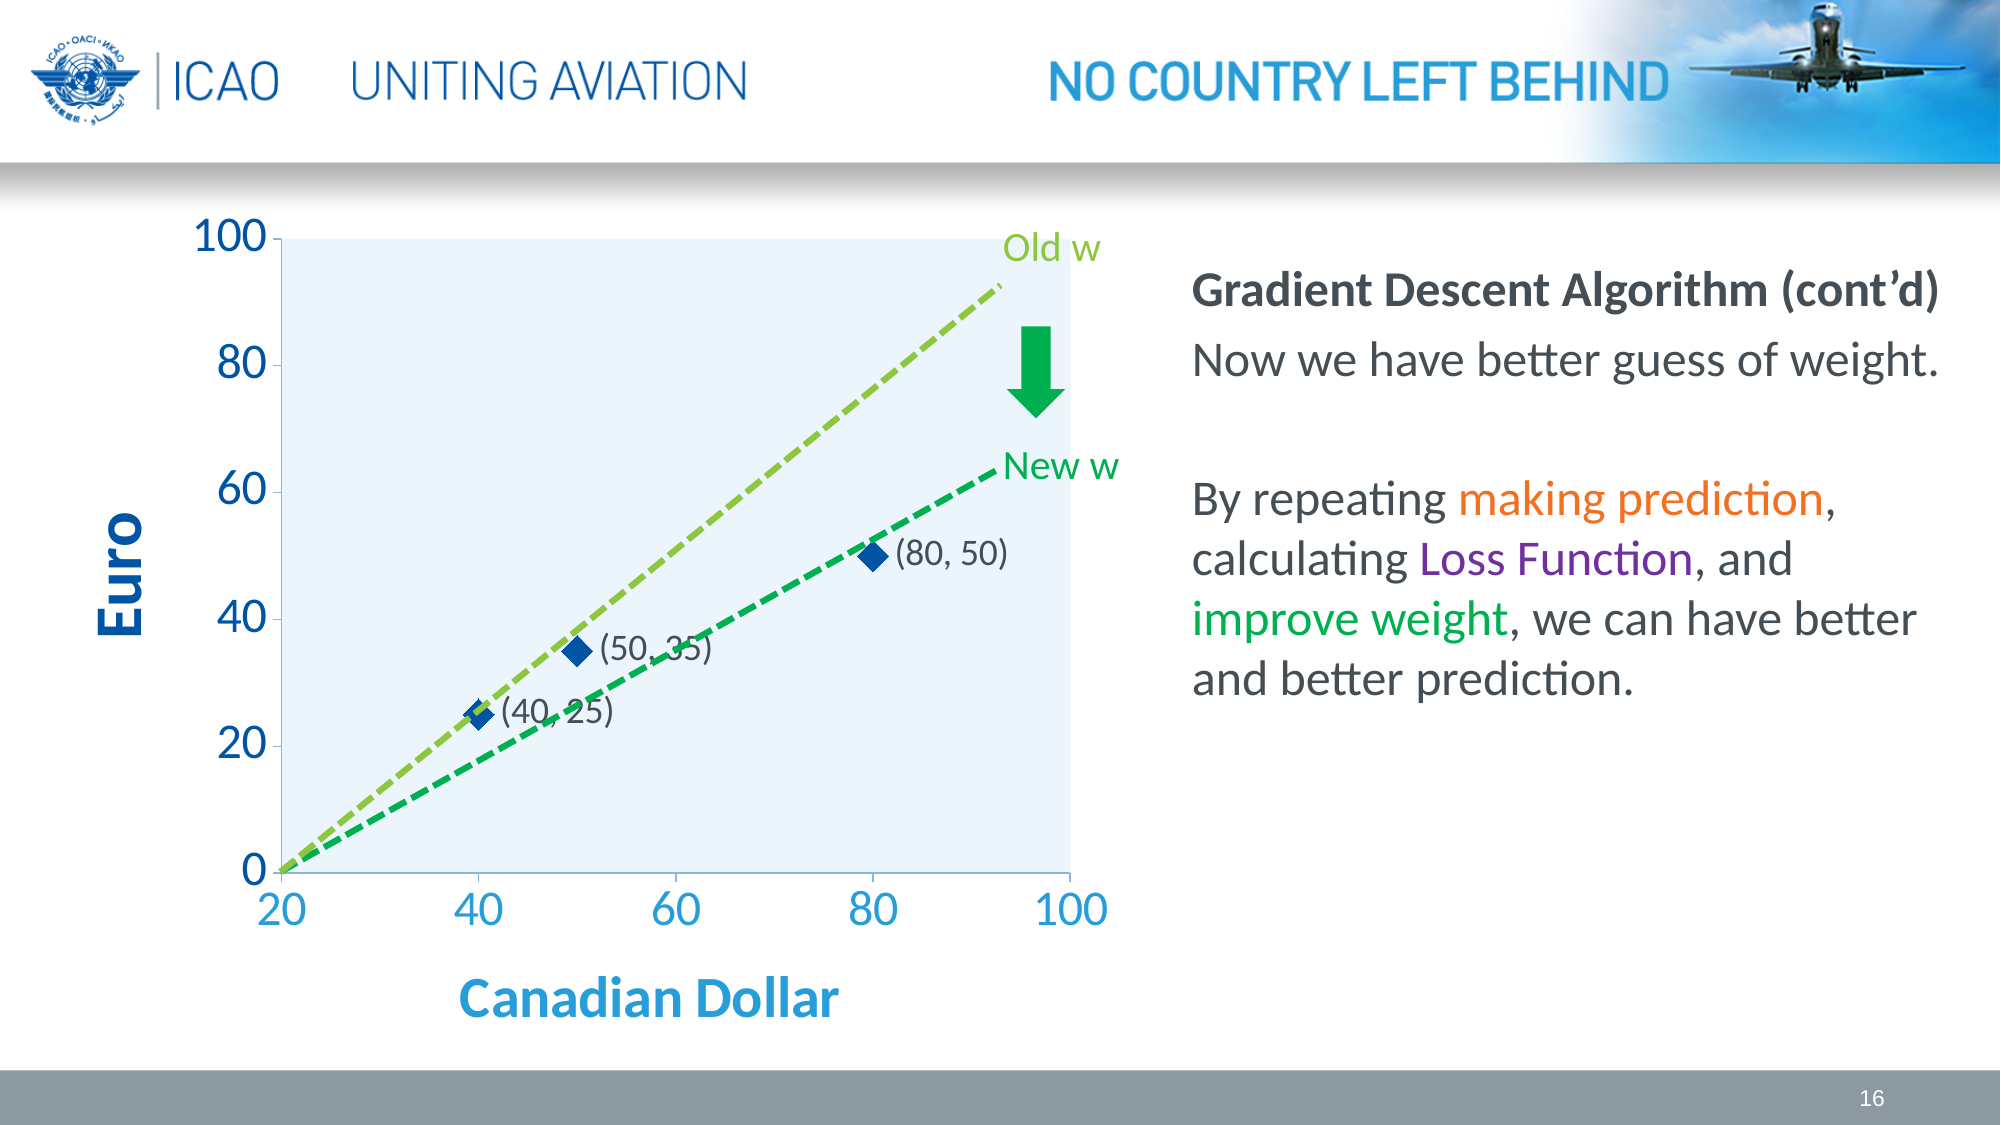

### Chart

| Category | EUR |
|---|---|
Old w
Gradient Descent Algorithm (cont’d)
Now we have better guess of weight.

By repeating making prediction, calculating Loss Function, and improve weight, we can have better and better prediction.

New w
16